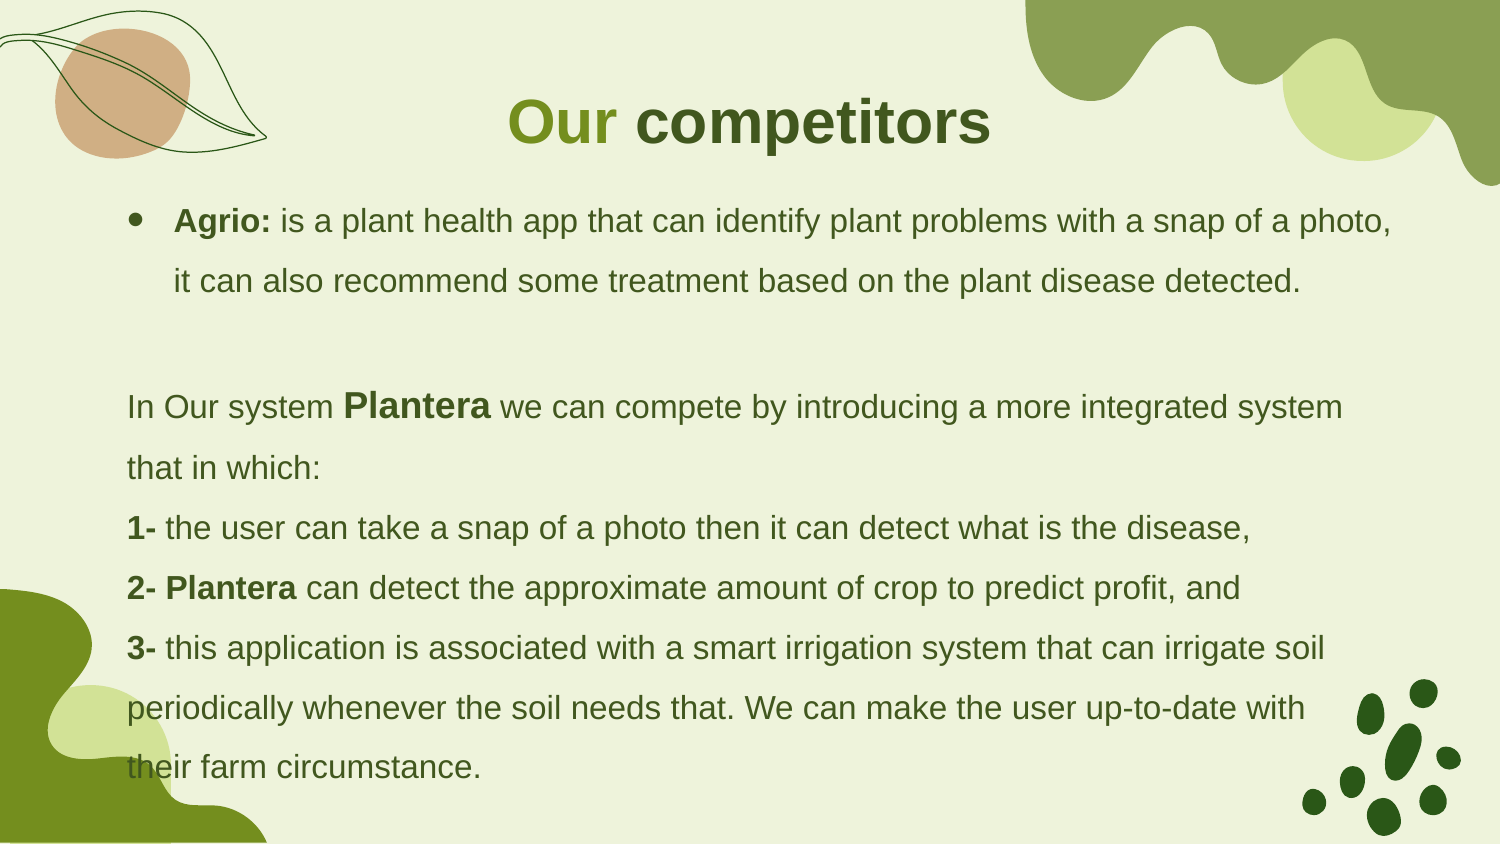

Our competitors
Agrio: is a plant health app that can identify plant problems with a snap of a photo, it can also recommend some treatment based on the plant disease detected.

In Our system Plantera we can compete by introducing a more integrated system that in which:
1- the user can take a snap of a photo then it can detect what is the disease,
2- Plantera can detect the approximate amount of crop to predict profit, and
3- this application is associated with a smart irrigation system that can irrigate soil periodically whenever the soil needs that. We can make the user up-to-date with
their farm circumstance.